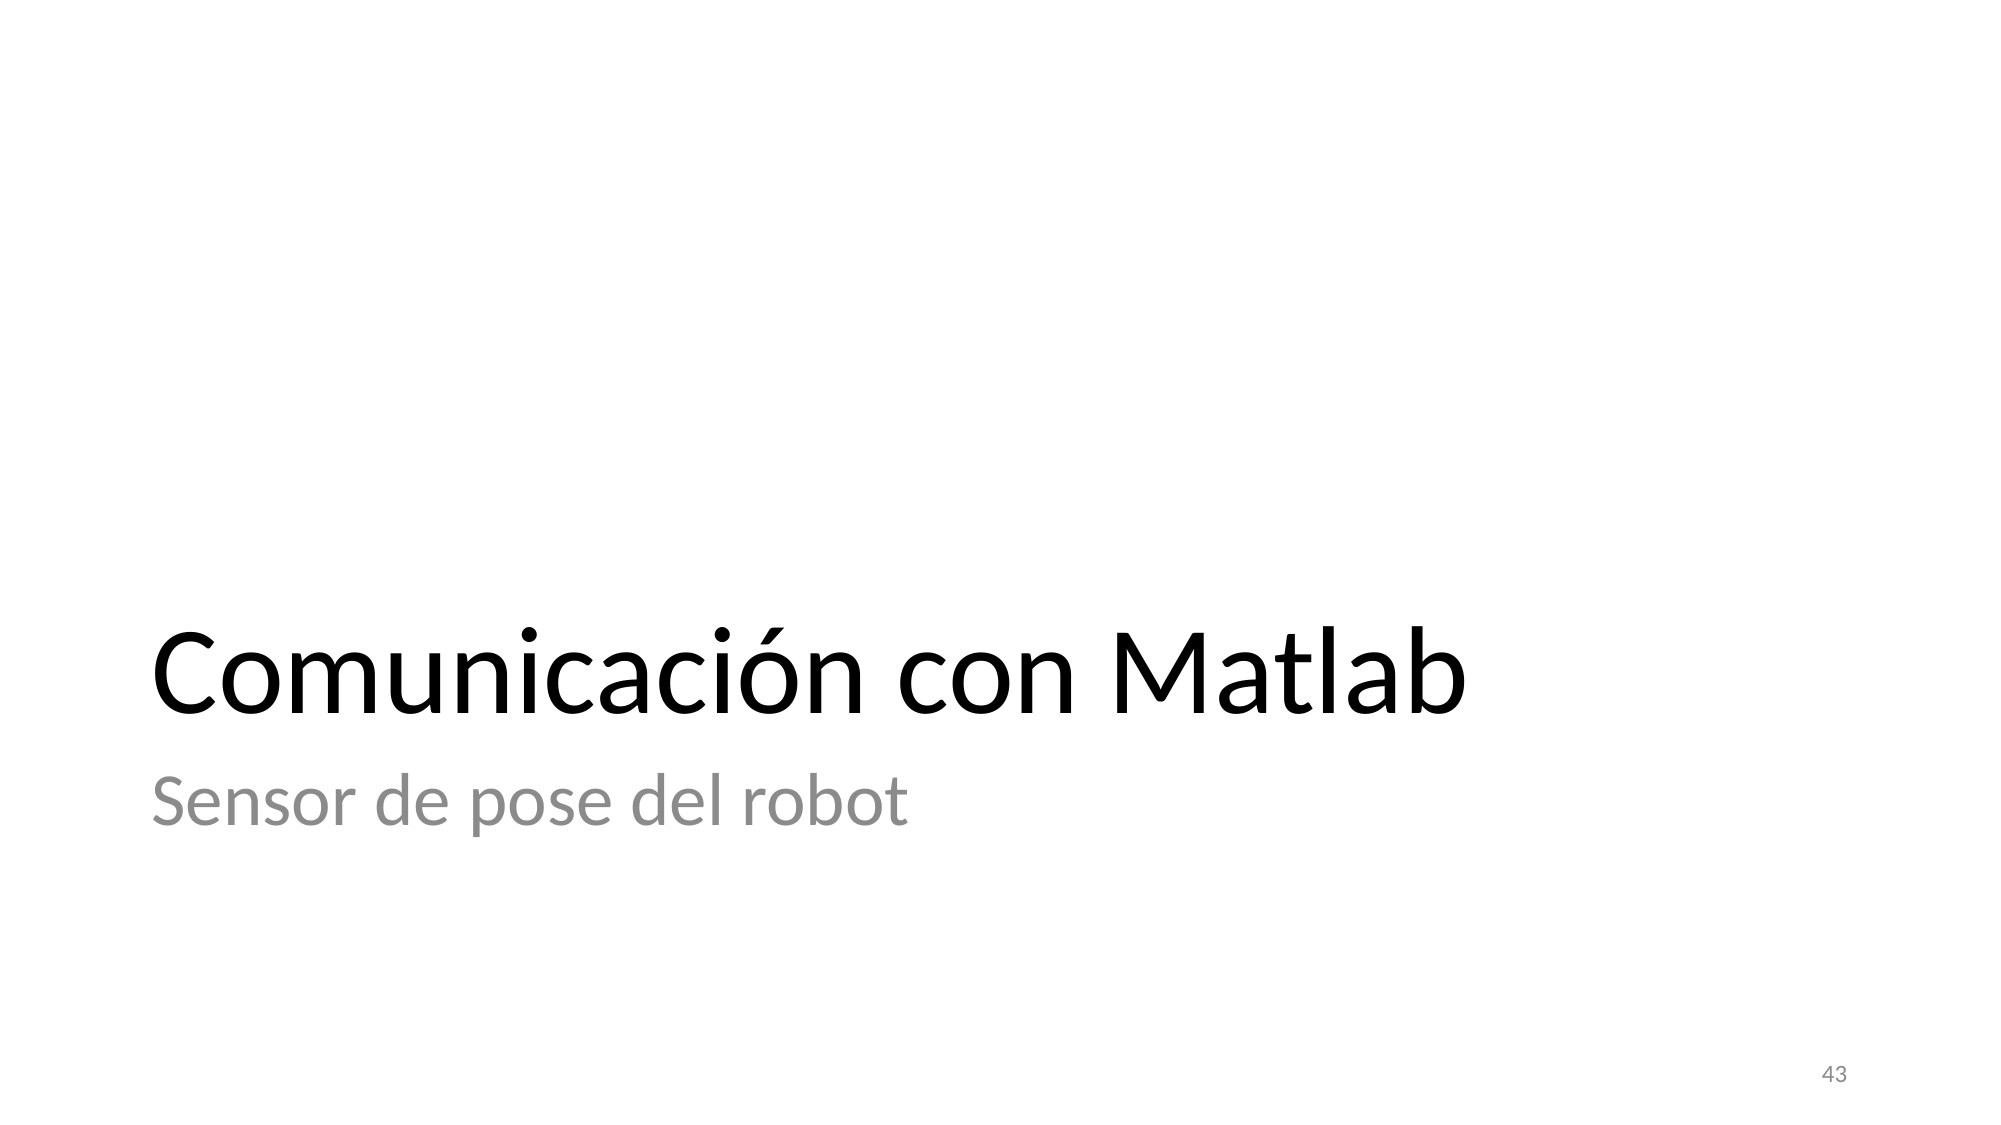

# Comunicación con Matlab
Sensor de pose del robot
43